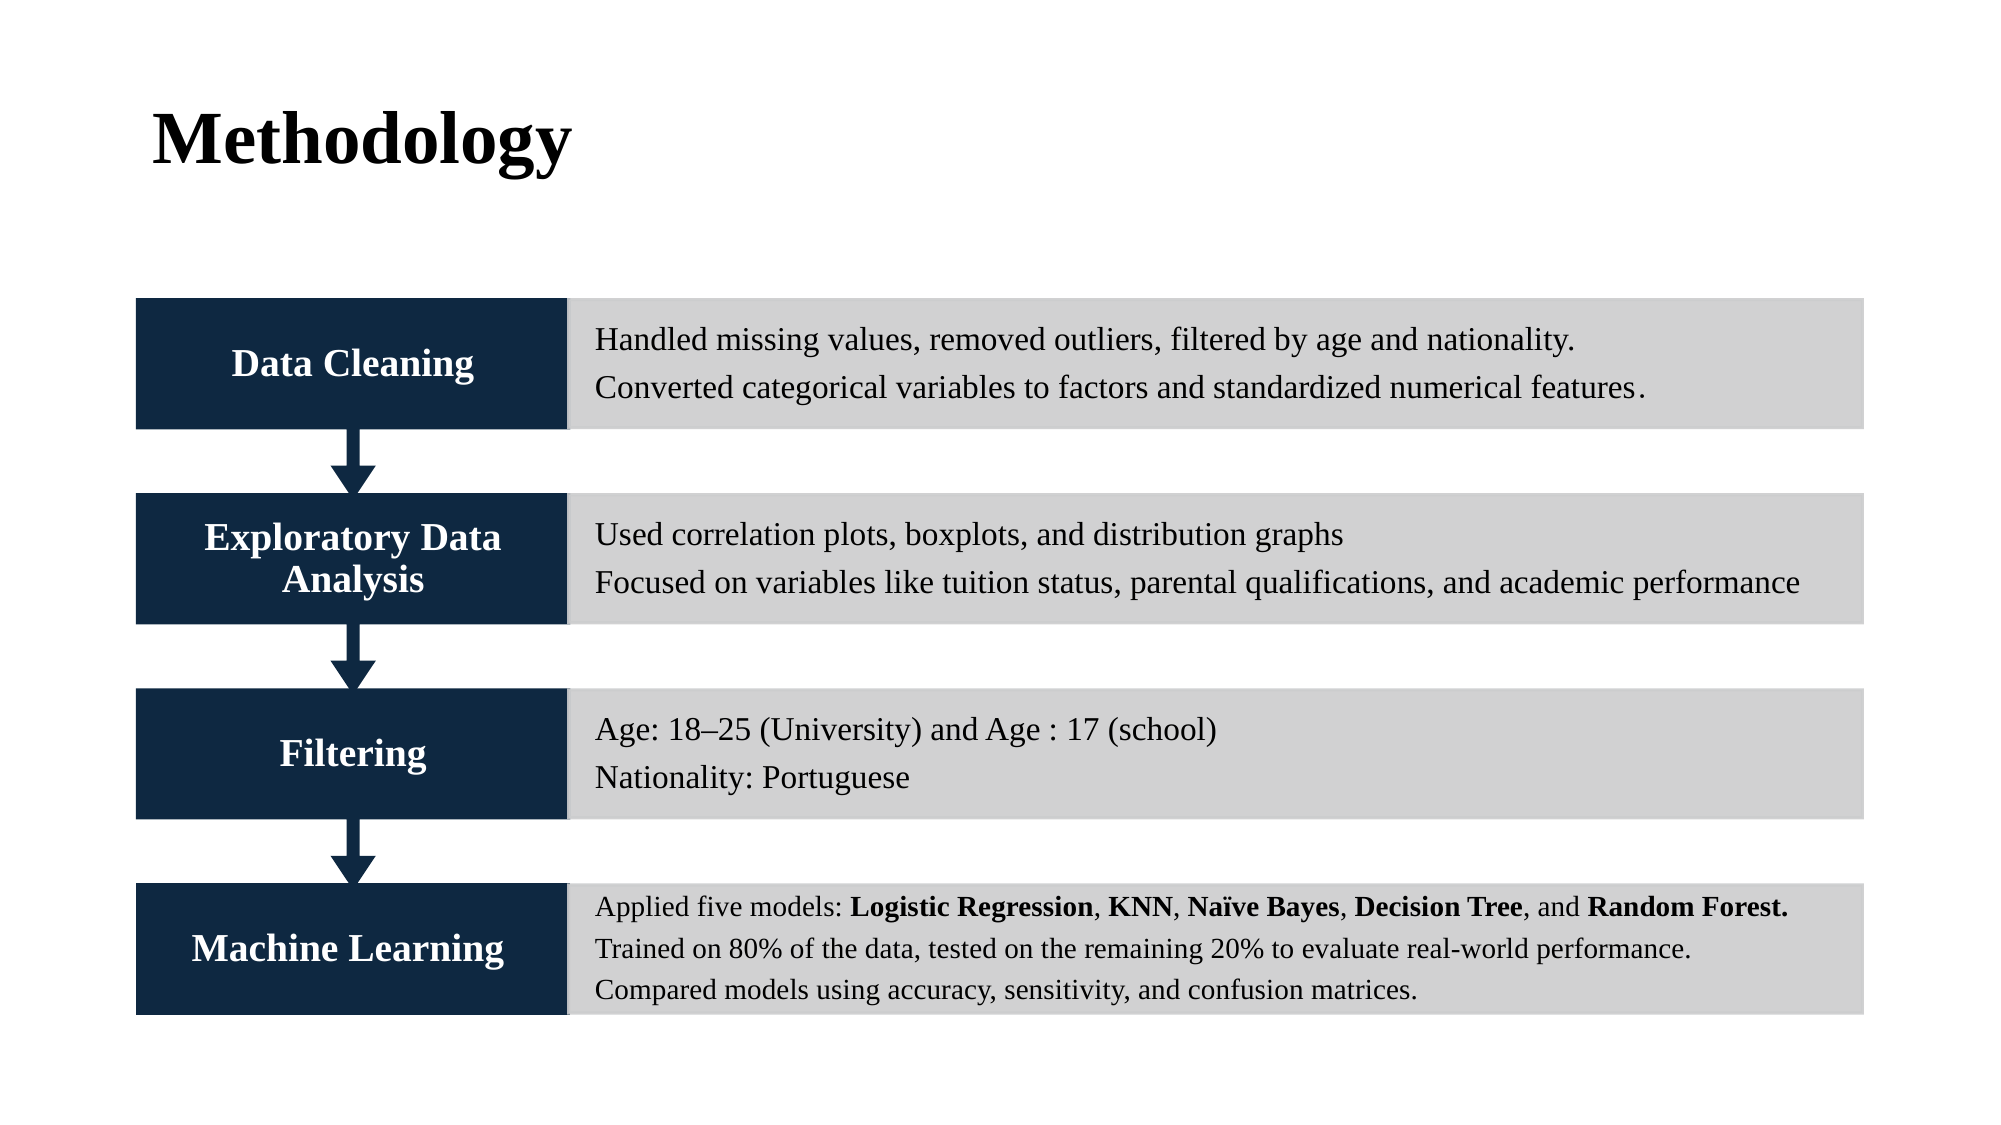

# Methodology
Machine Learning
Applied five models: Logistic Regression, KNN, Naïve Bayes, Decision Tree, and Random Forest.
Trained on 80% of the data, tested on the remaining 20% to evaluate real-world performance.
Compared models using accuracy, sensitivity, and confusion matrices.
Filtering
Age: 18–25 (University) and Age : 17 (school)
Nationality: Portuguese
Exploratory Data Analysis
Used correlation plots, boxplots, and distribution graphs
Focused on variables like tuition status, parental qualifications, and academic performance
Data Cleaning
Handled missing values, removed outliers, filtered by age and nationality.
Converted categorical variables to factors and standardized numerical features.